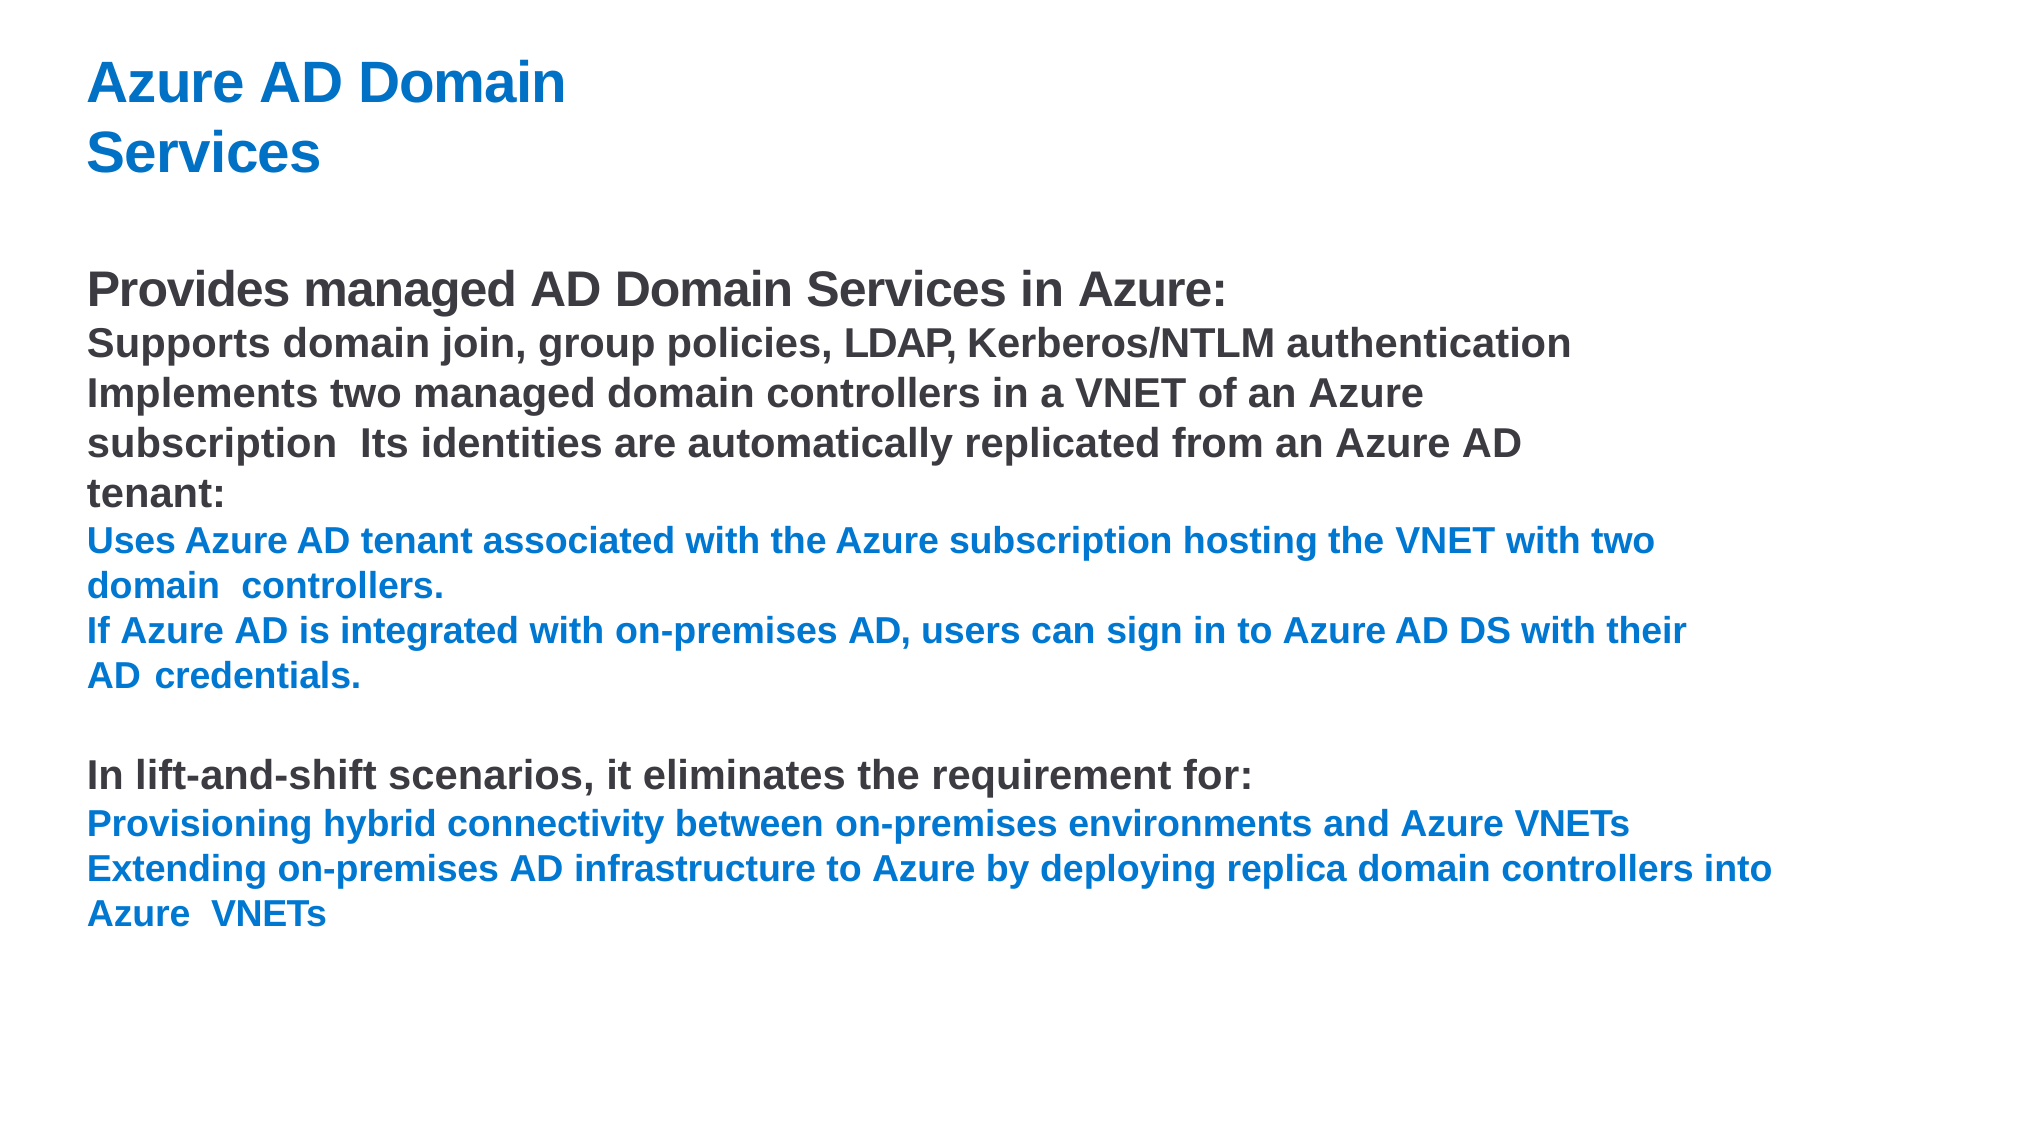

# Azure AD Domain Services
Provides managed AD Domain Services in Azure:
Supports domain join, group policies, LDAP, Kerberos/NTLM authentication  Implements two managed domain controllers in a VNET of an Azure subscription  Its identities are automatically replicated from an Azure AD tenant:
Uses Azure AD tenant associated with the Azure subscription hosting the VNET with two domain  controllers.
If Azure AD is integrated with on-premises AD, users can sign in to Azure AD DS with their AD credentials.

In lift-and-shift scenarios, it eliminates the requirement for:
Provisioning hybrid connectivity between on-premises environments and Azure VNETs
Extending on-premises AD infrastructure to Azure by deploying replica domain controllers into Azure  VNETs